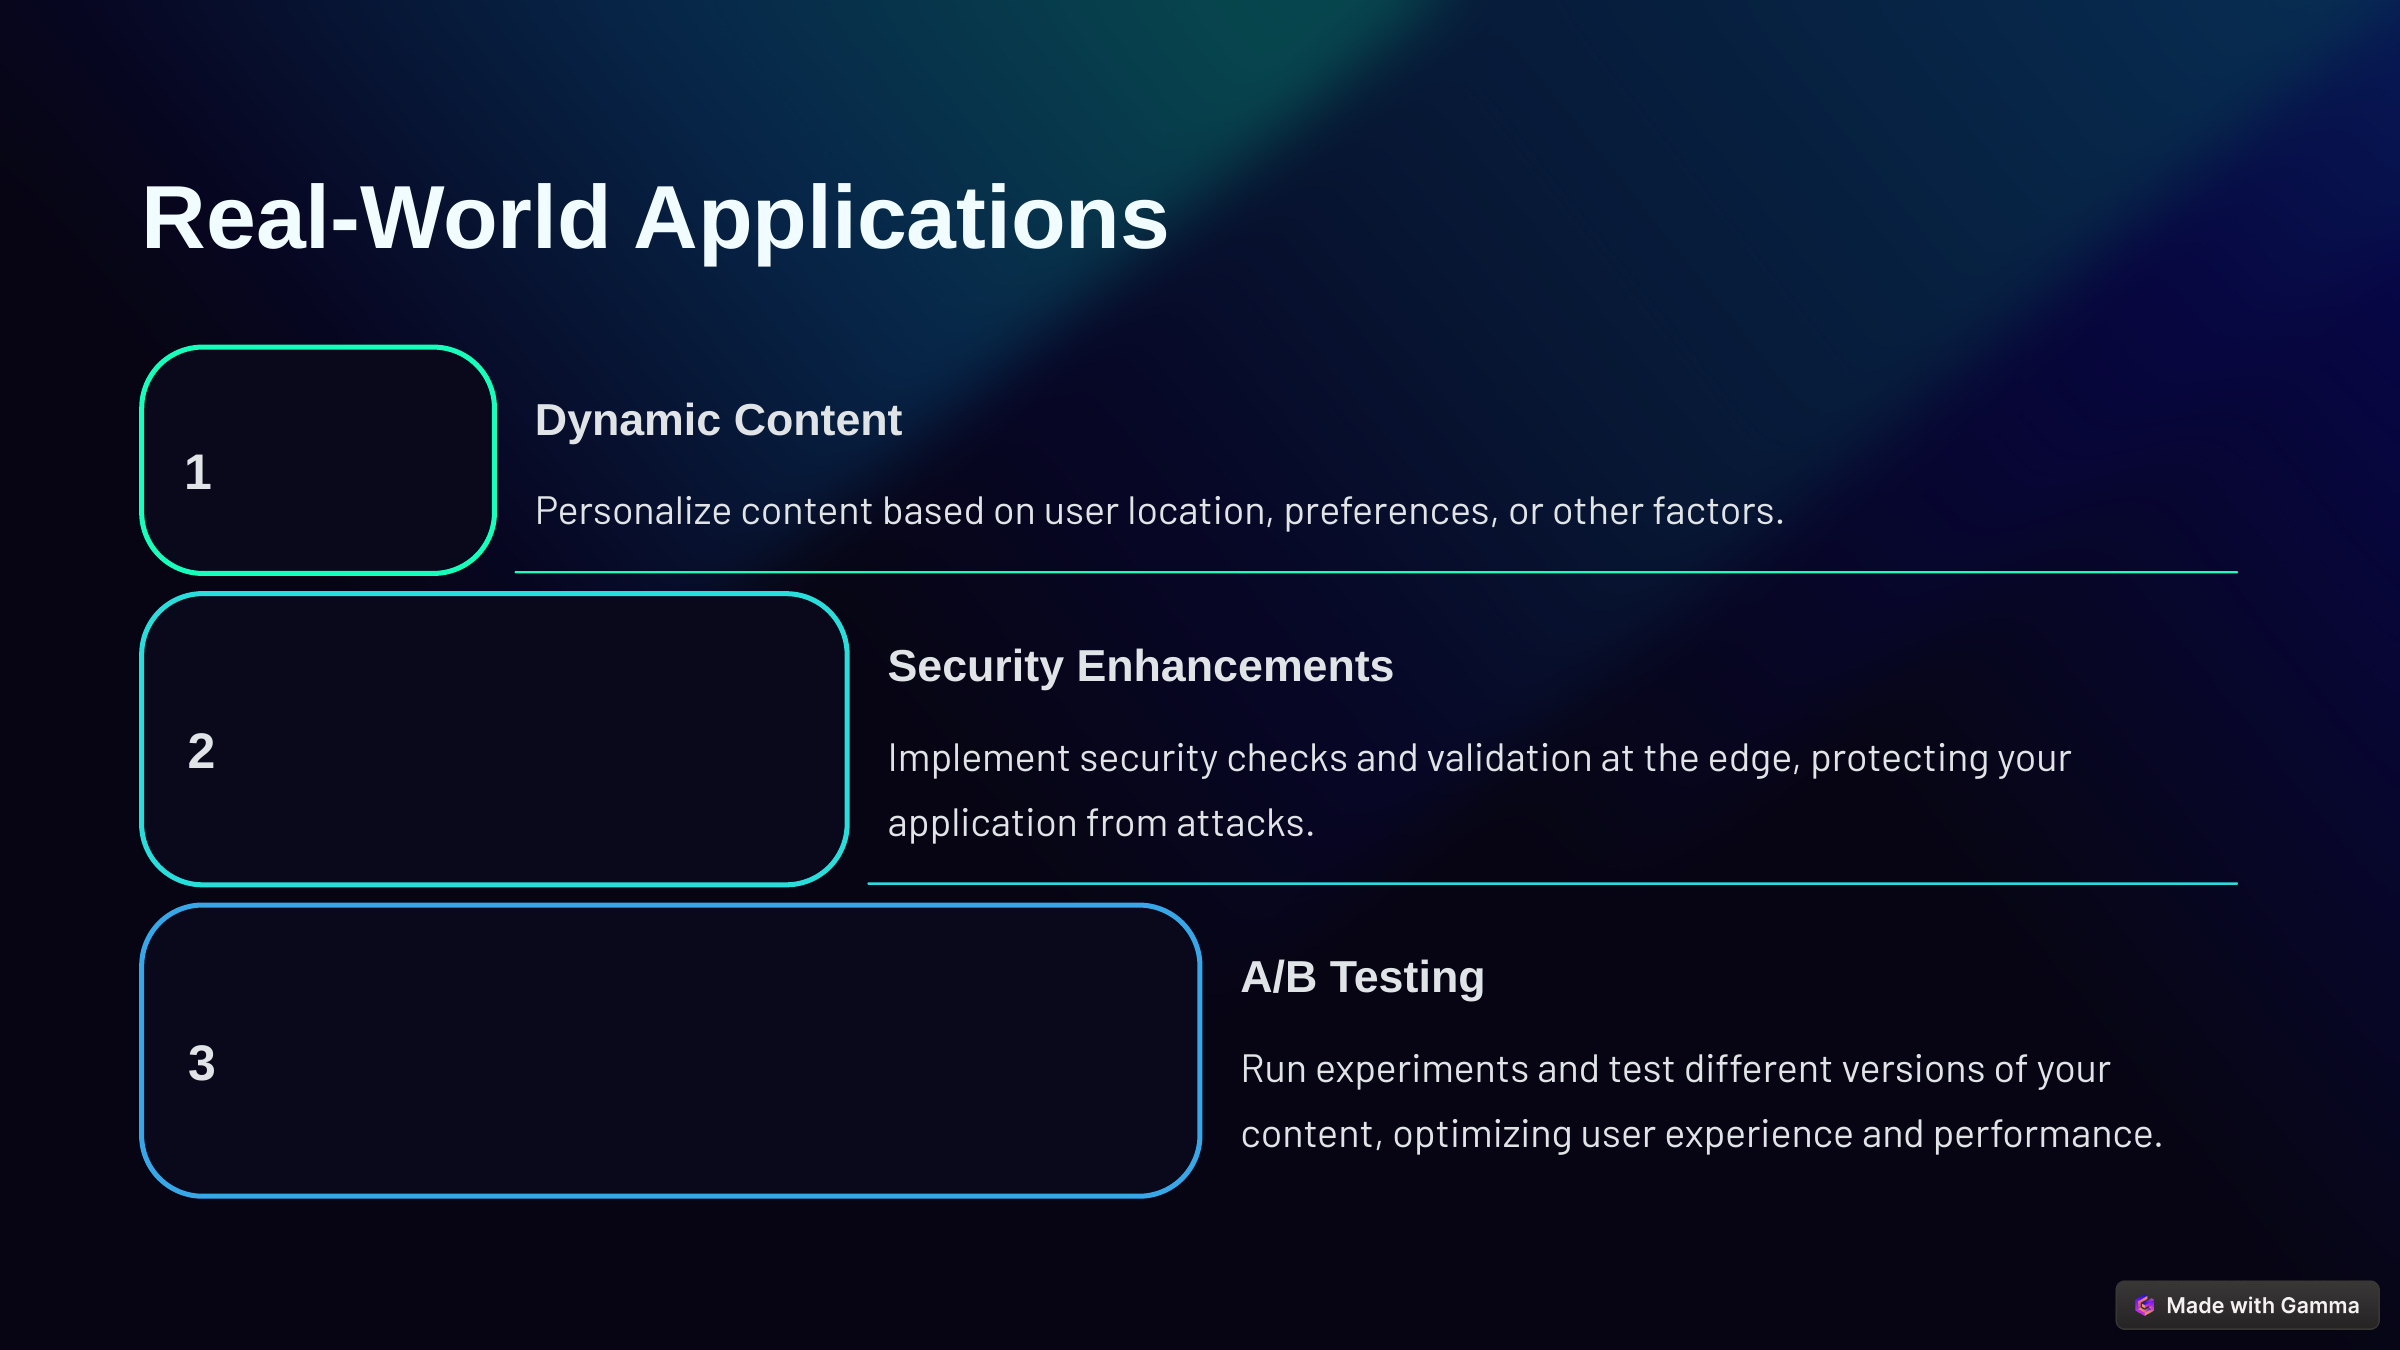

Real-World Applications

Dynamic Content
1
Personalize content based on user location, preferences, or other factors.

Security Enhancements
2
Implement security checks and validation at the edge, protecting your application from attacks.

A/B Testing
3
Run experiments and test different versions of your content, optimizing user experience and performance.